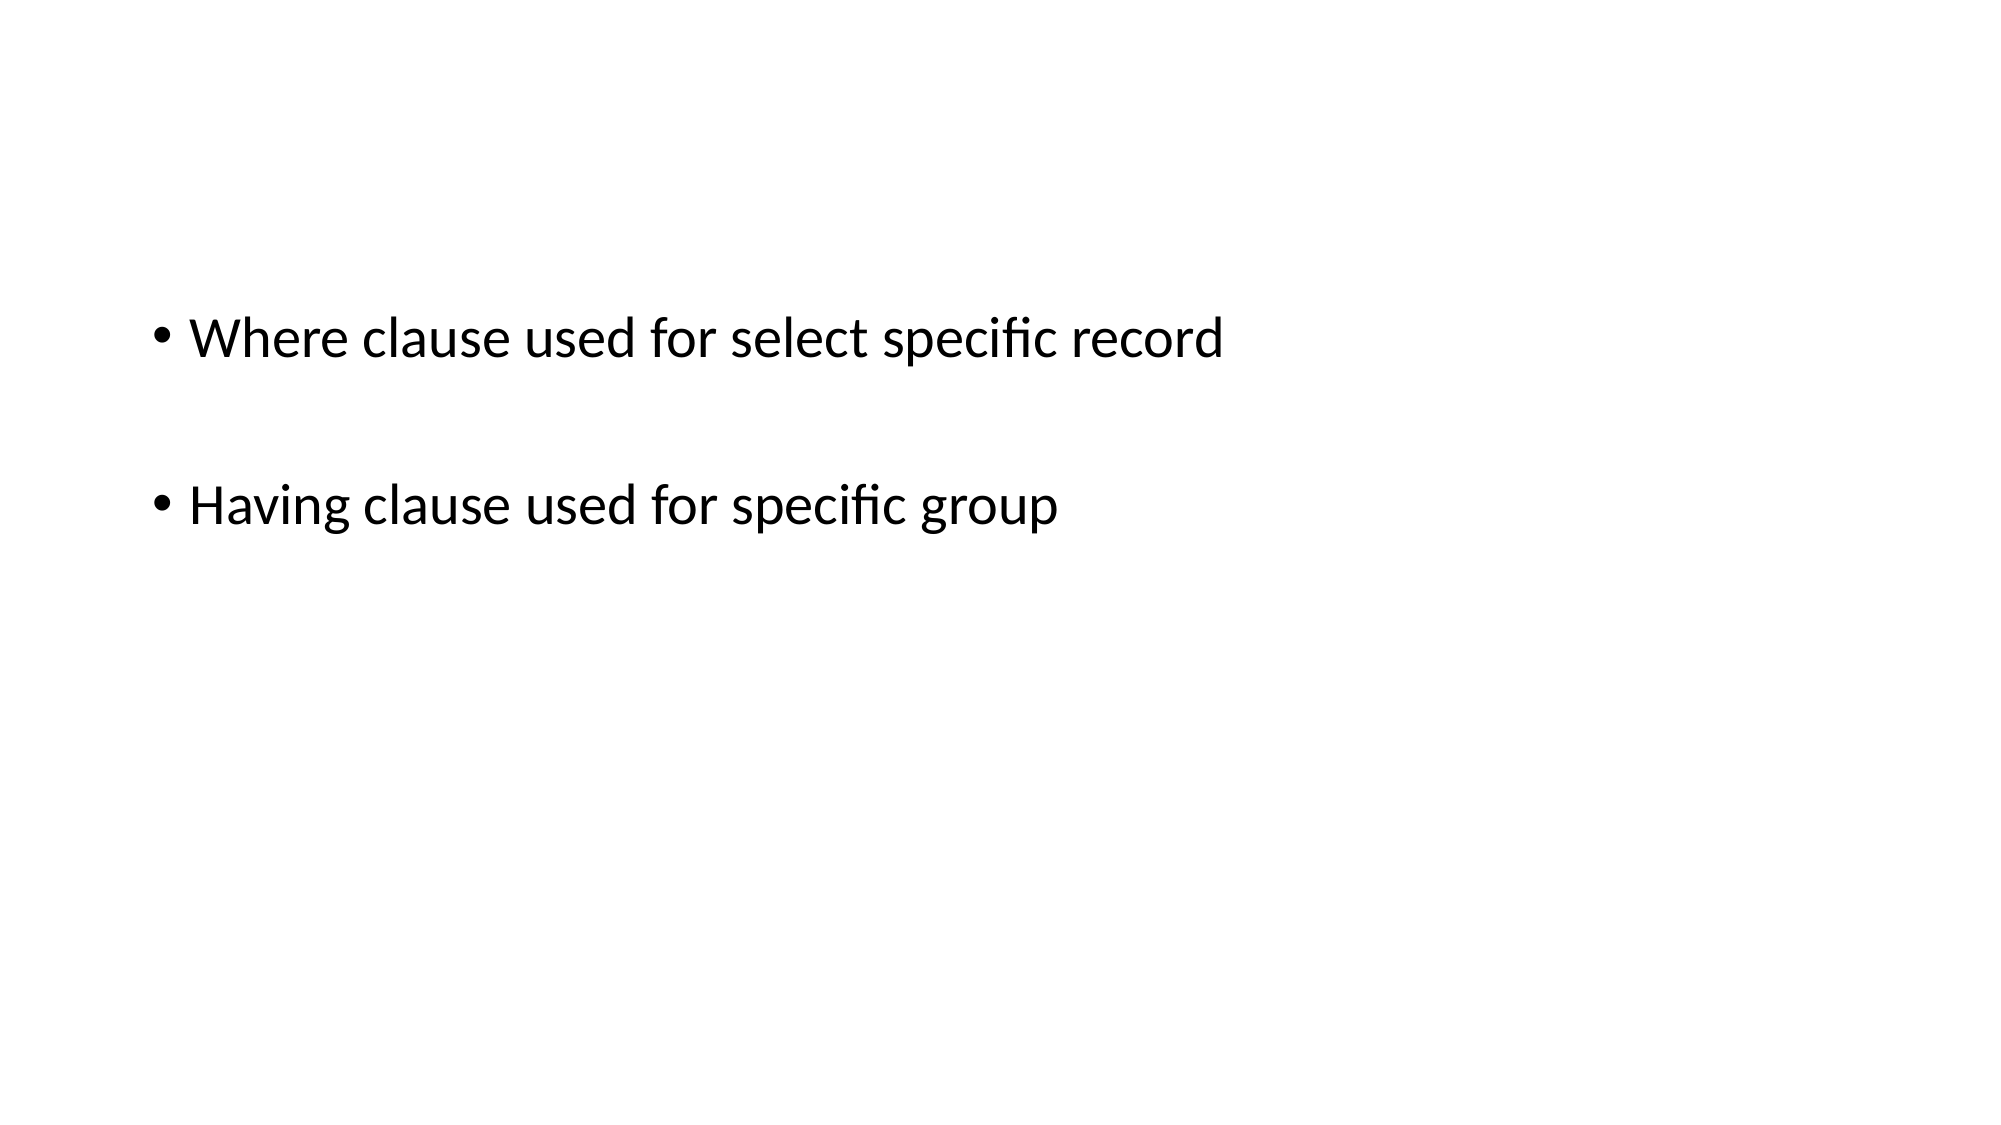

#
Where clause used for select specific record

Having clause used for specific group